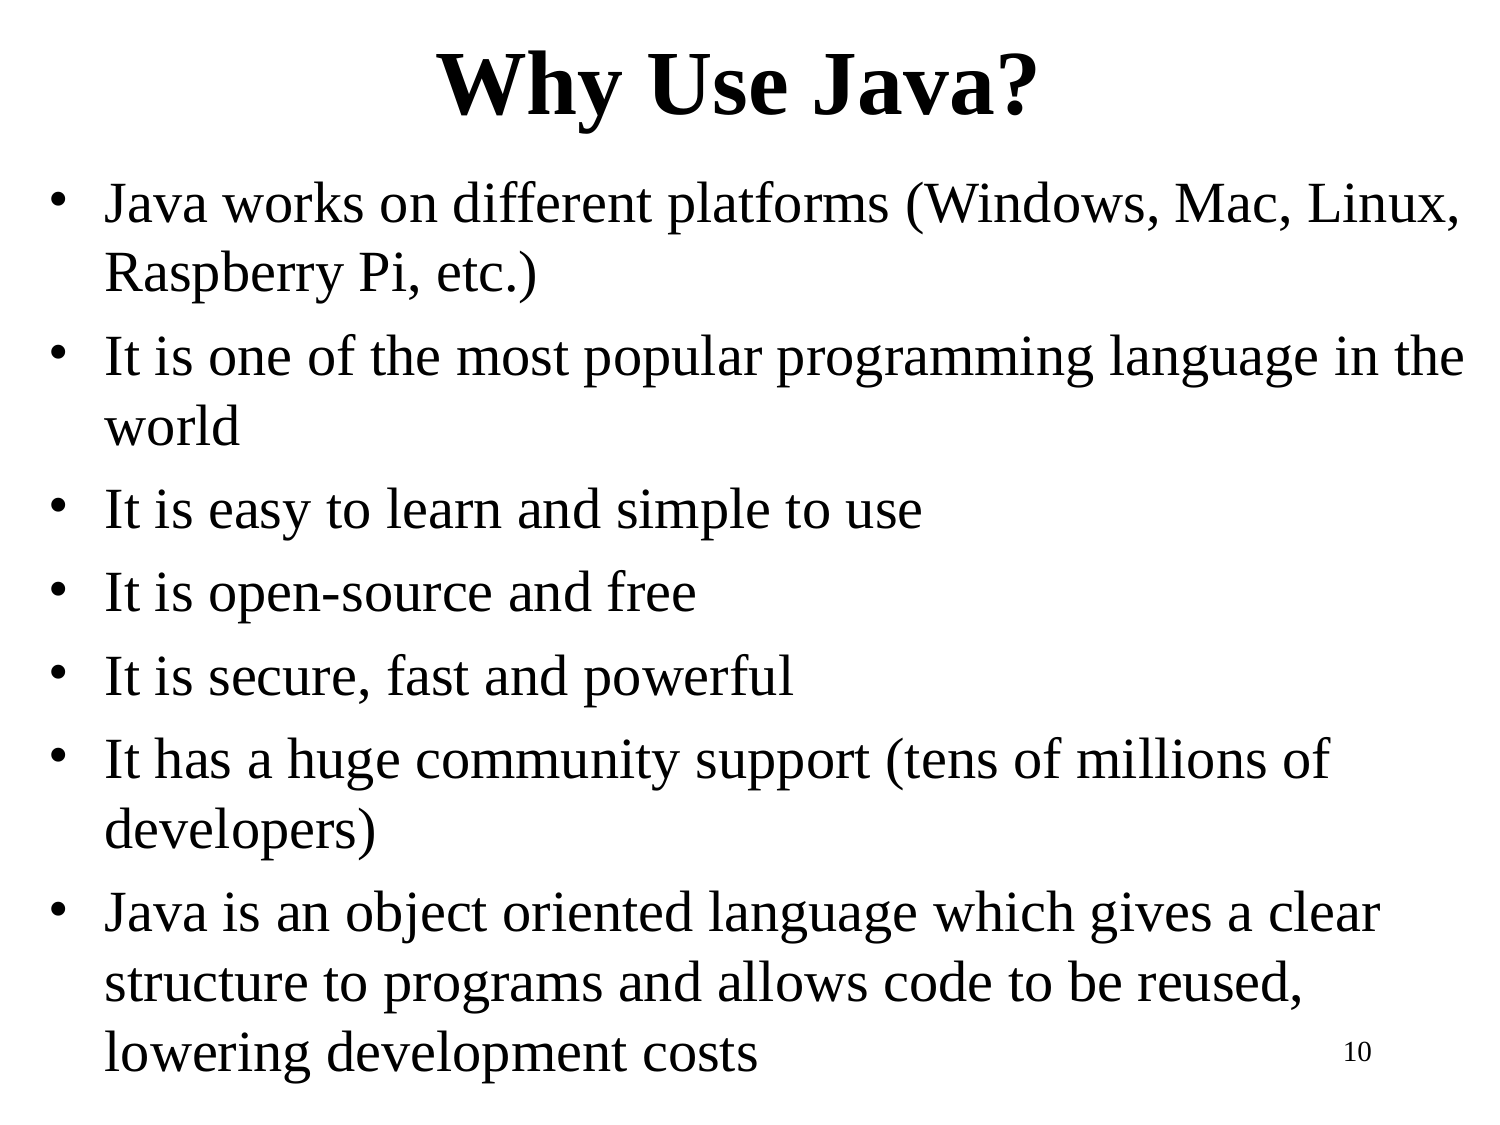

# Why Use Java?
Java works on different platforms (Windows, Mac, Linux, Raspberry Pi, etc.)
It is one of the most popular programming language in the world
It is easy to learn and simple to use
It is open-source and free
It is secure, fast and powerful
It has a huge community support (tens of millions of developers)
Java is an object oriented language which gives a clear structure to programs and allows code to be reused, lowering development costs

10